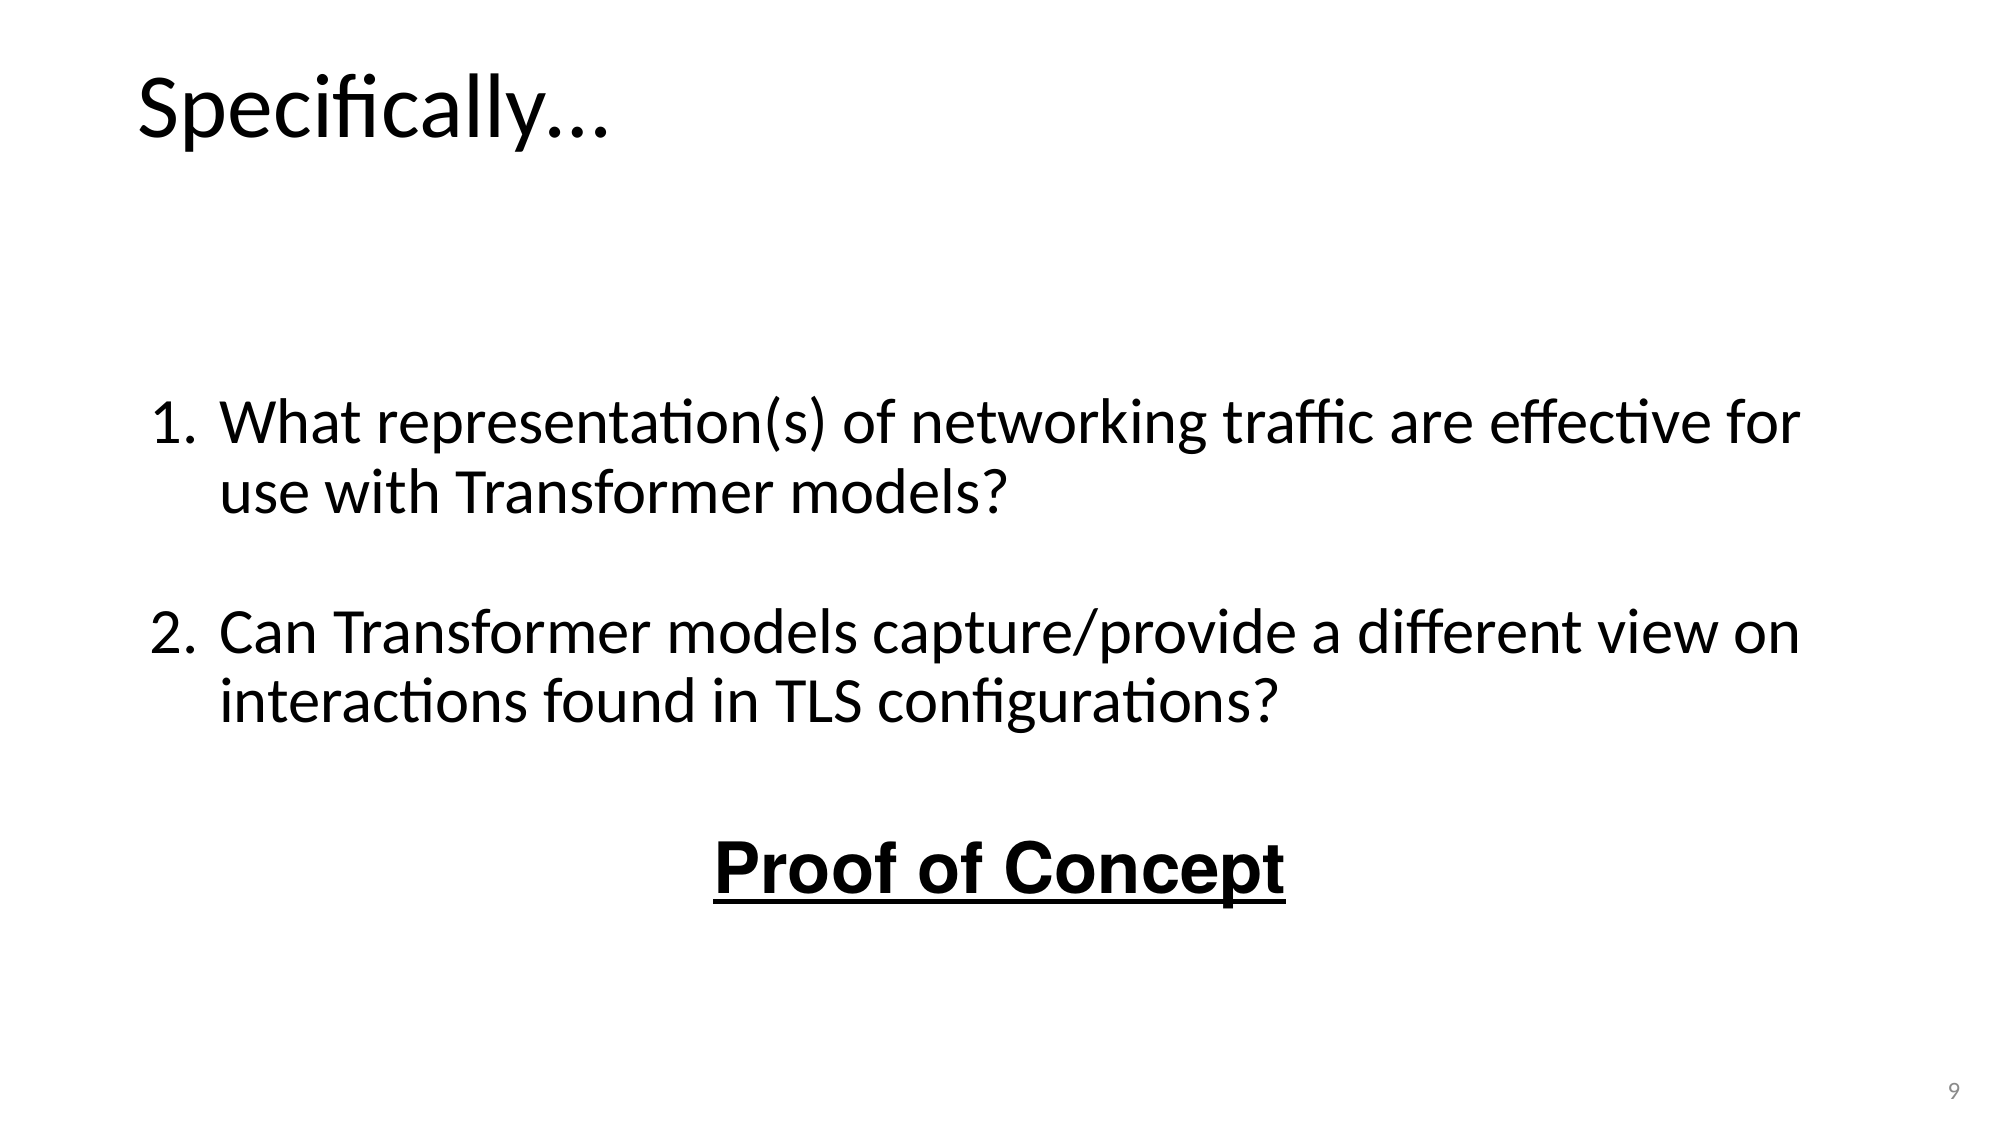

# Specifically…
What representation(s) of networking traffic are effective for use with Transformer models?

Can Transformer models capture/provide a different view on interactions found in TLS configurations?
Proof of Concept
9